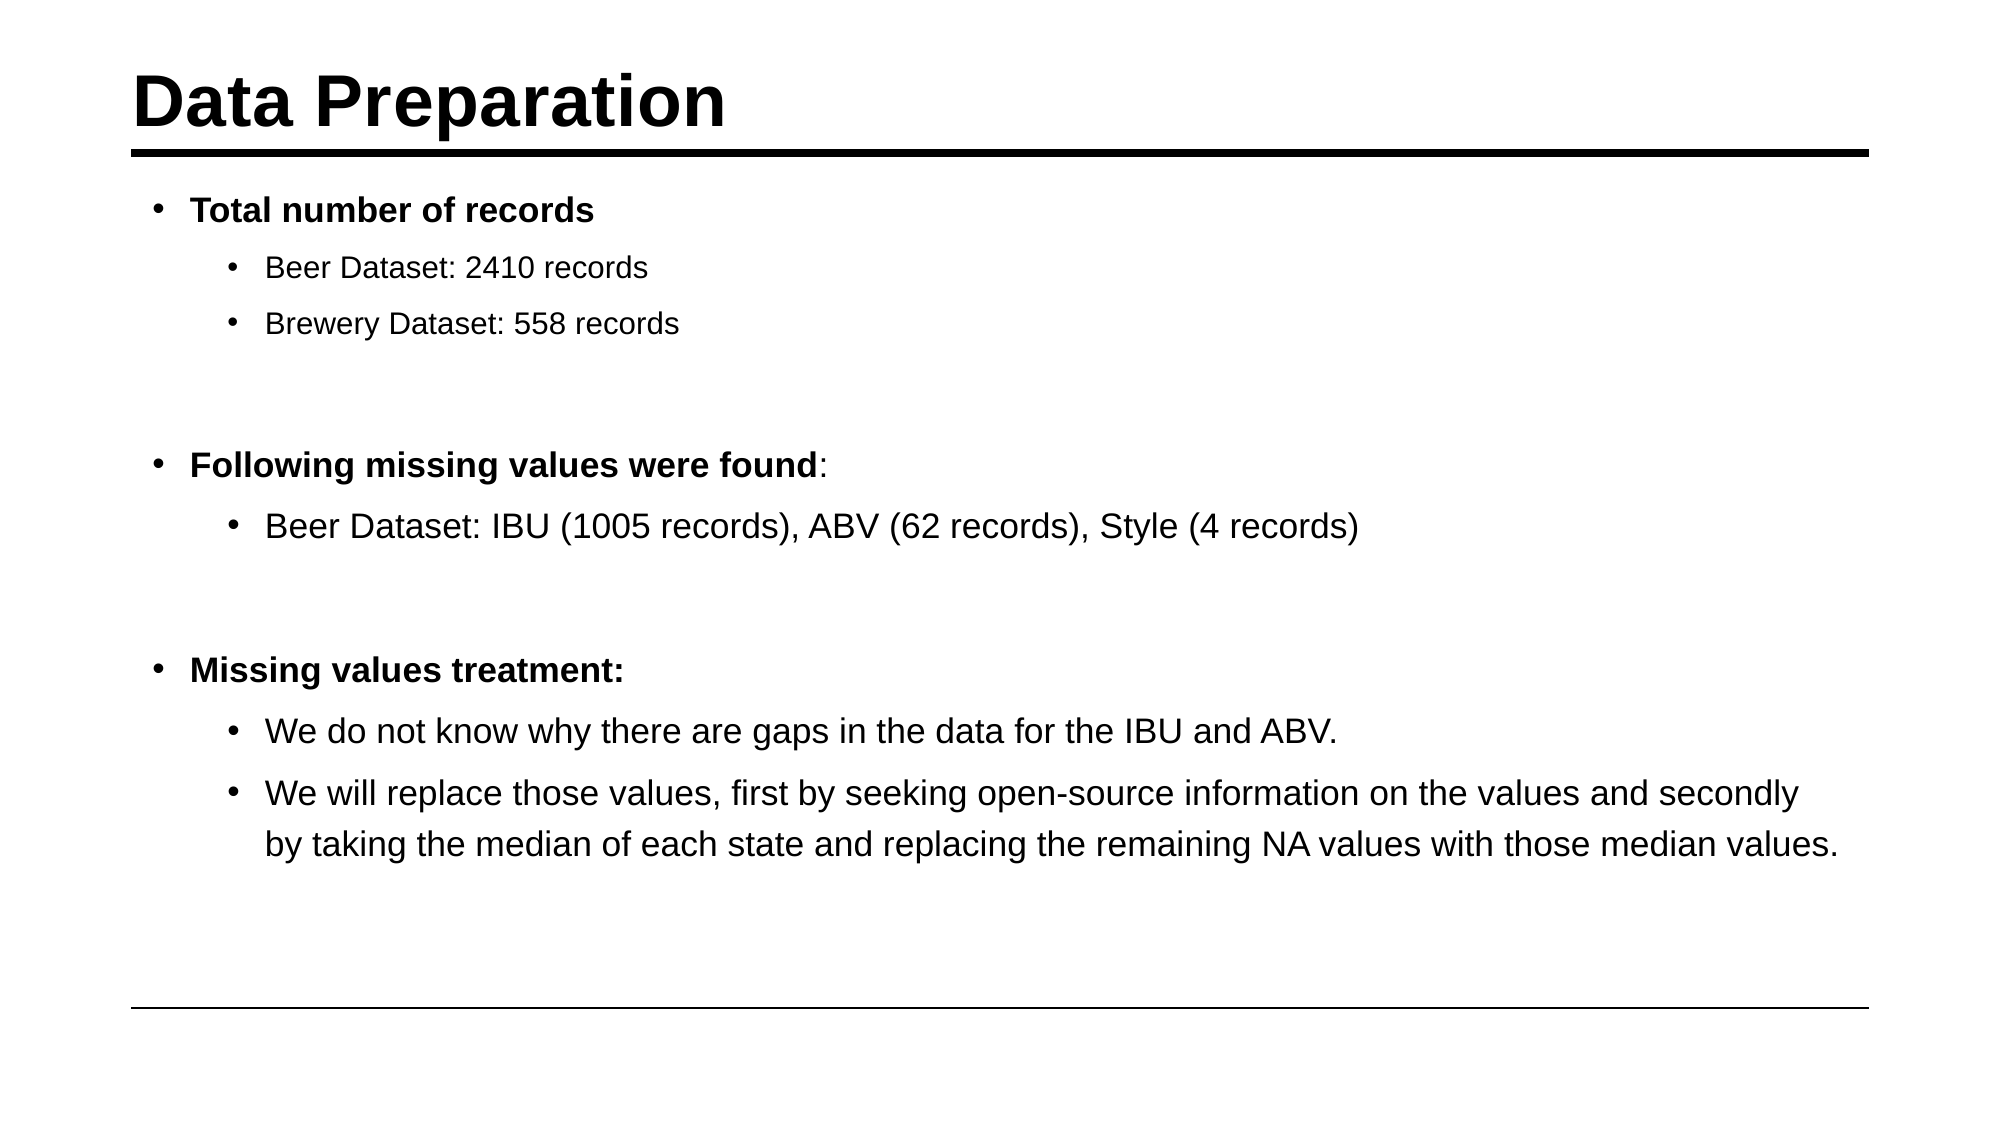

# Data Preparation
Total number of records
Beer Dataset: 2410 records
Brewery Dataset: 558 records

Following missing values were found:
Beer Dataset: IBU (1005 records), ABV (62 records), Style (4 records)

Missing values treatment:
We do not know why there are gaps in the data for the IBU and ABV.
We will replace those values, first by seeking open-source information on the values and secondly by taking the median of each state and replacing the remaining NA values with those median values.